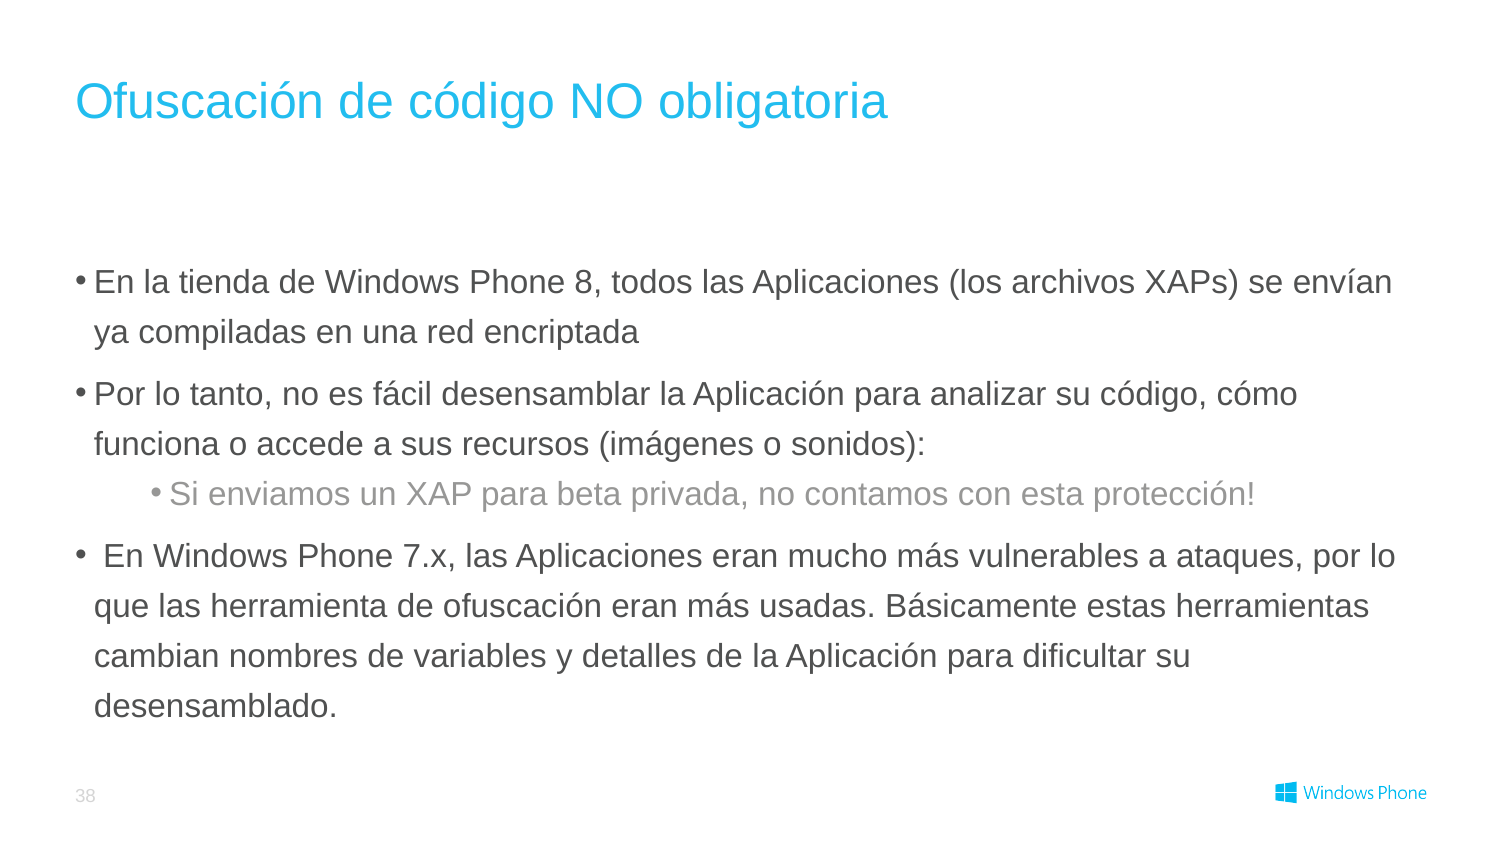

# Ofuscación de código NO obligatoria
En la tienda de Windows Phone 8, todos las Aplicaciones (los archivos XAPs) se envían ya compiladas en una red encriptada
Por lo tanto, no es fácil desensamblar la Aplicación para analizar su código, cómo funciona o accede a sus recursos (imágenes o sonidos):
Si enviamos un XAP para beta privada, no contamos con esta protección!
 En Windows Phone 7.x, las Aplicaciones eran mucho más vulnerables a ataques, por lo que las herramienta de ofuscación eran más usadas. Básicamente estas herramientas cambian nombres de variables y detalles de la Aplicación para dificultar su desensamblado.

38